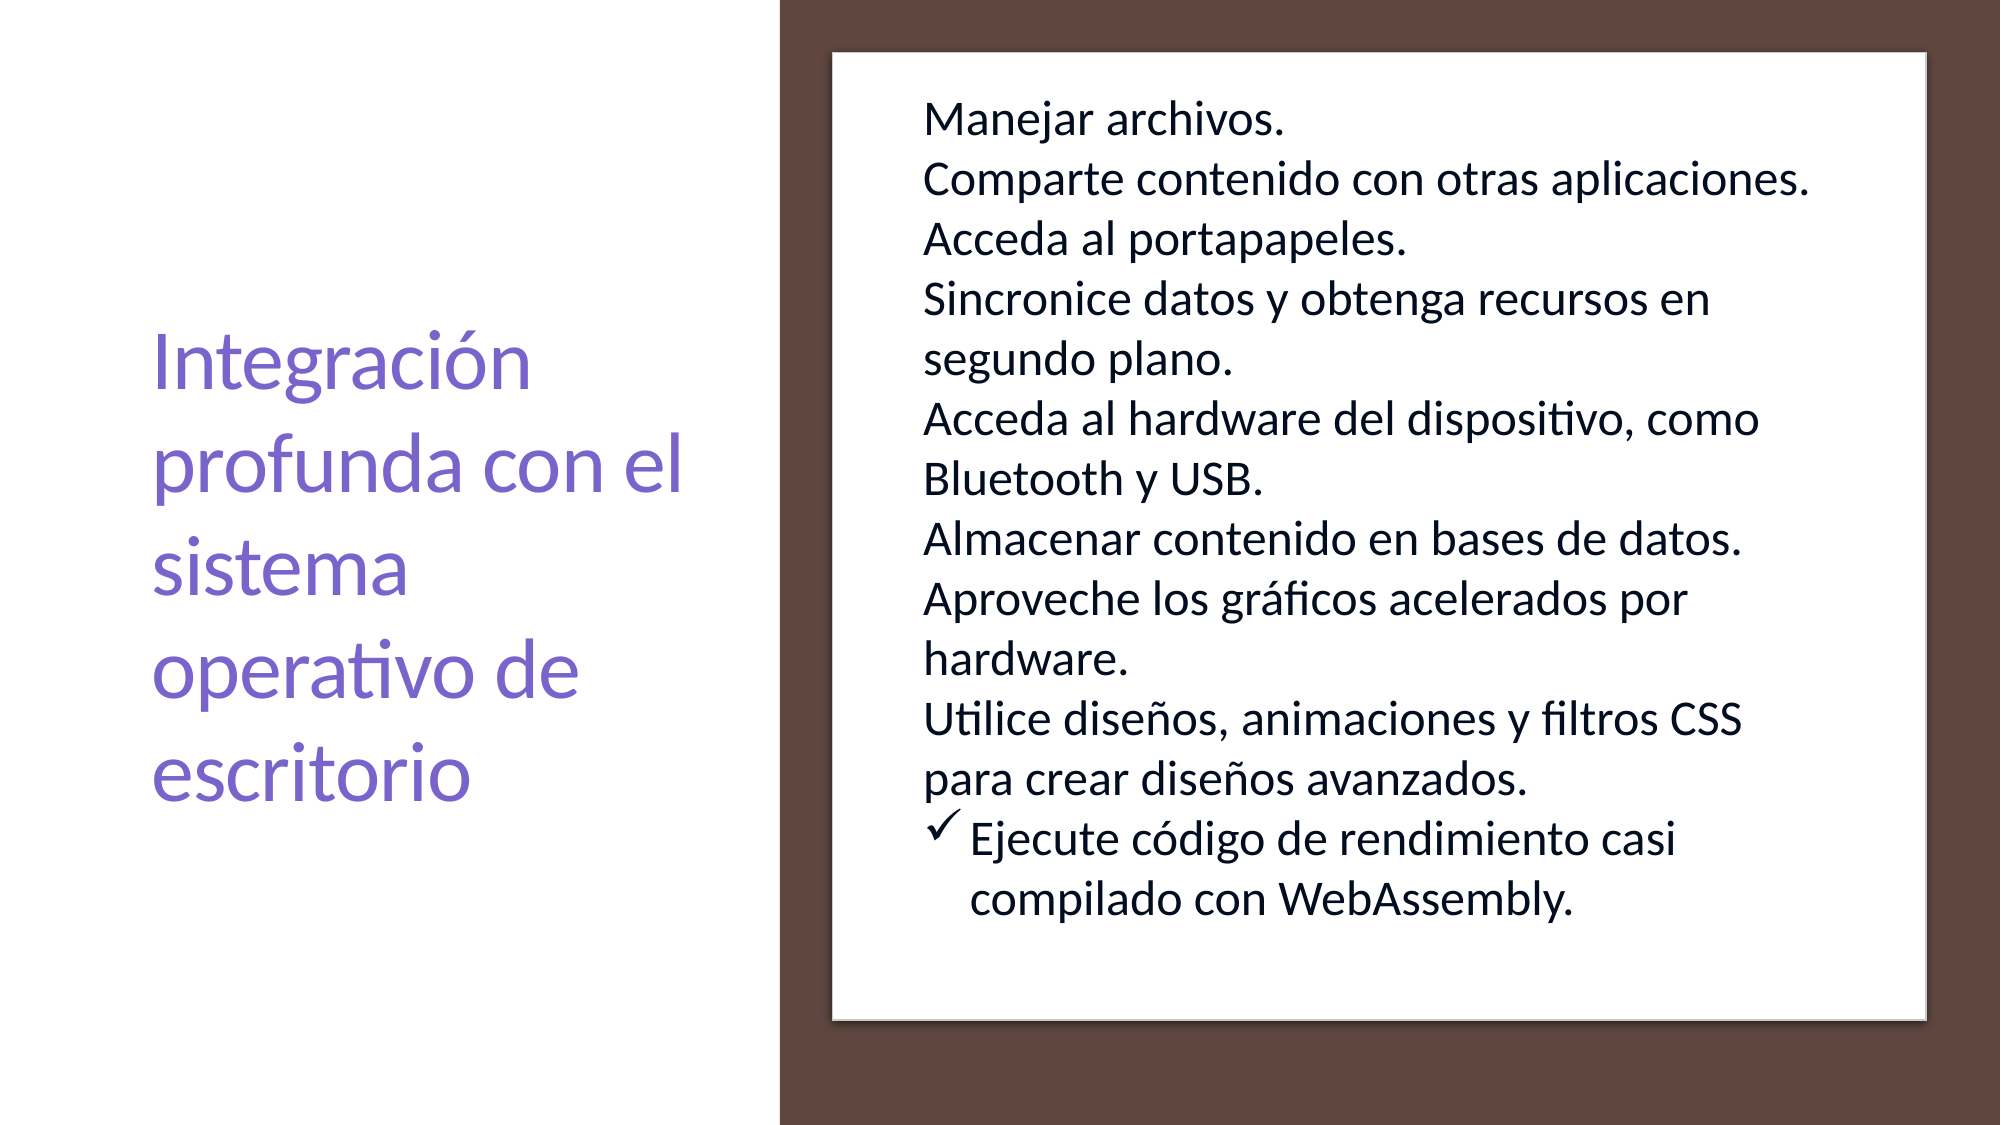

Manejar archivos.
Comparte contenido con otras aplicaciones.
Acceda al portapapeles.
Sincronice datos y obtenga recursos en segundo plano.
Acceda al hardware del dispositivo, como Bluetooth y USB.
Almacenar contenido en bases de datos.
Aproveche los gráficos acelerados por hardware.
Utilice diseños, animaciones y filtros CSS para crear diseños avanzados.
Ejecute código de rendimiento casi compilado con WebAssembly.
Integración profunda con el sistema operativo de escritorio